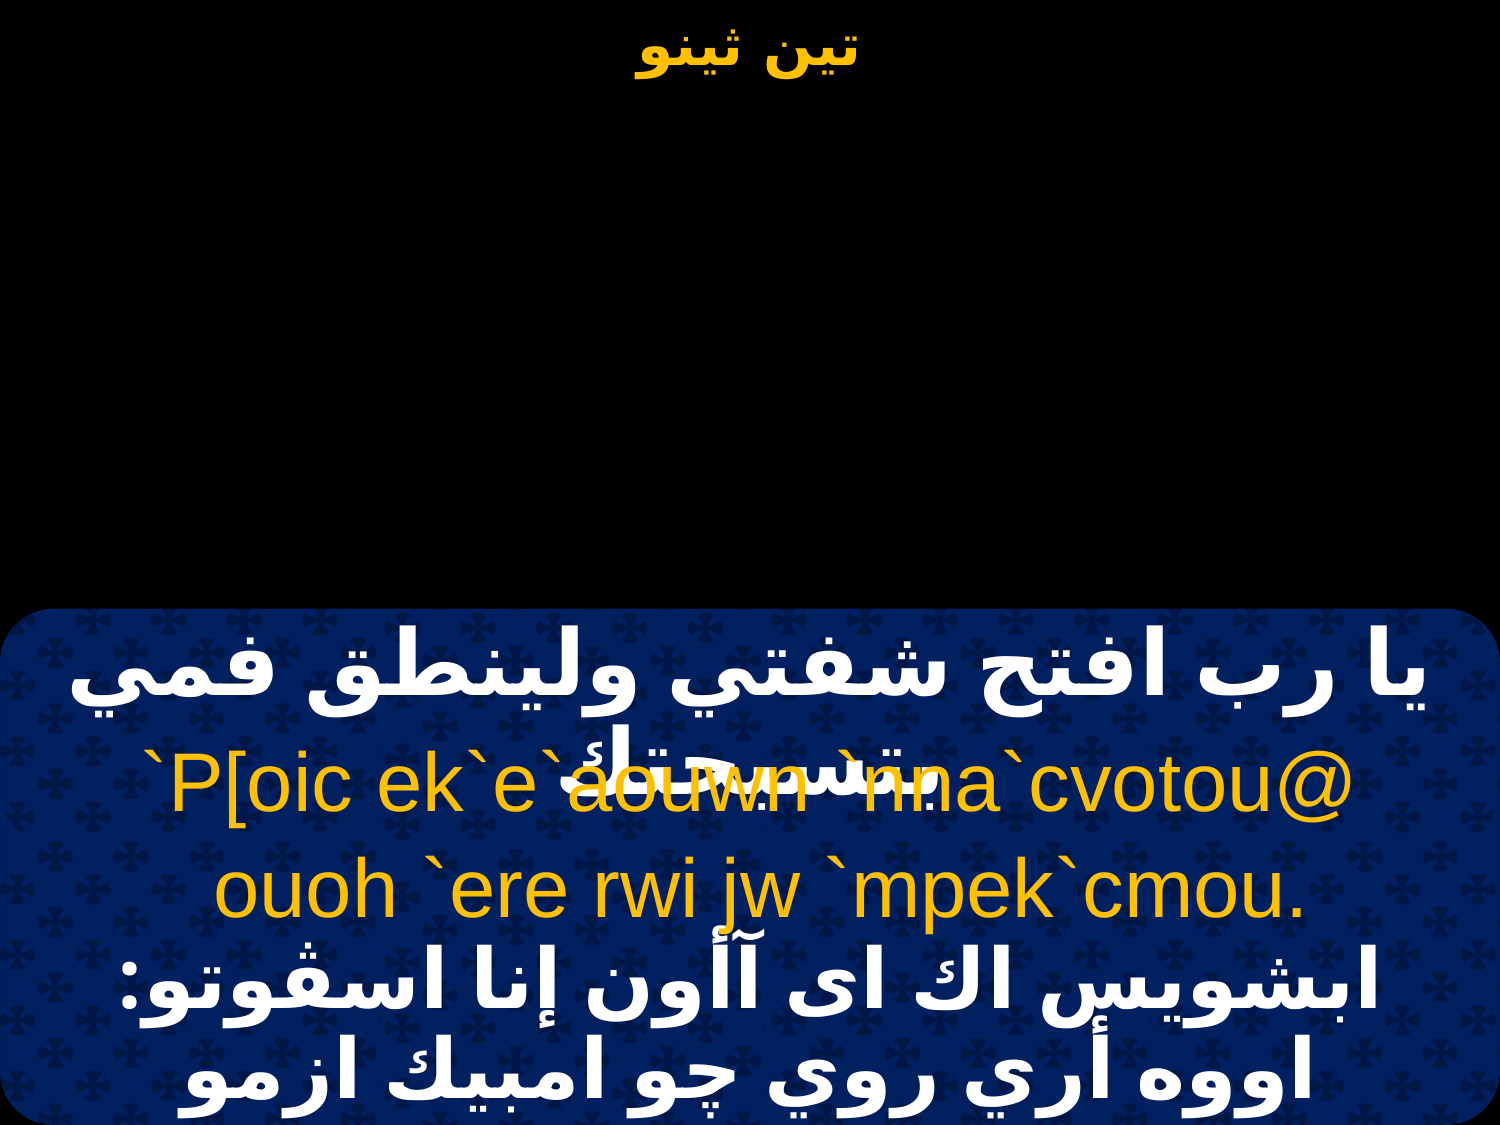

#
يا رب افتح شفتي ولينطق فمي بتسبحتك
`P[oic ek`e`aouwn `nna`cvotou@
 ouoh `ere rwi jw `mpek`cmou.
ابشويس اك اى آأون إنا اسڤوتو: اووه أري روي چو امبيك ازمو